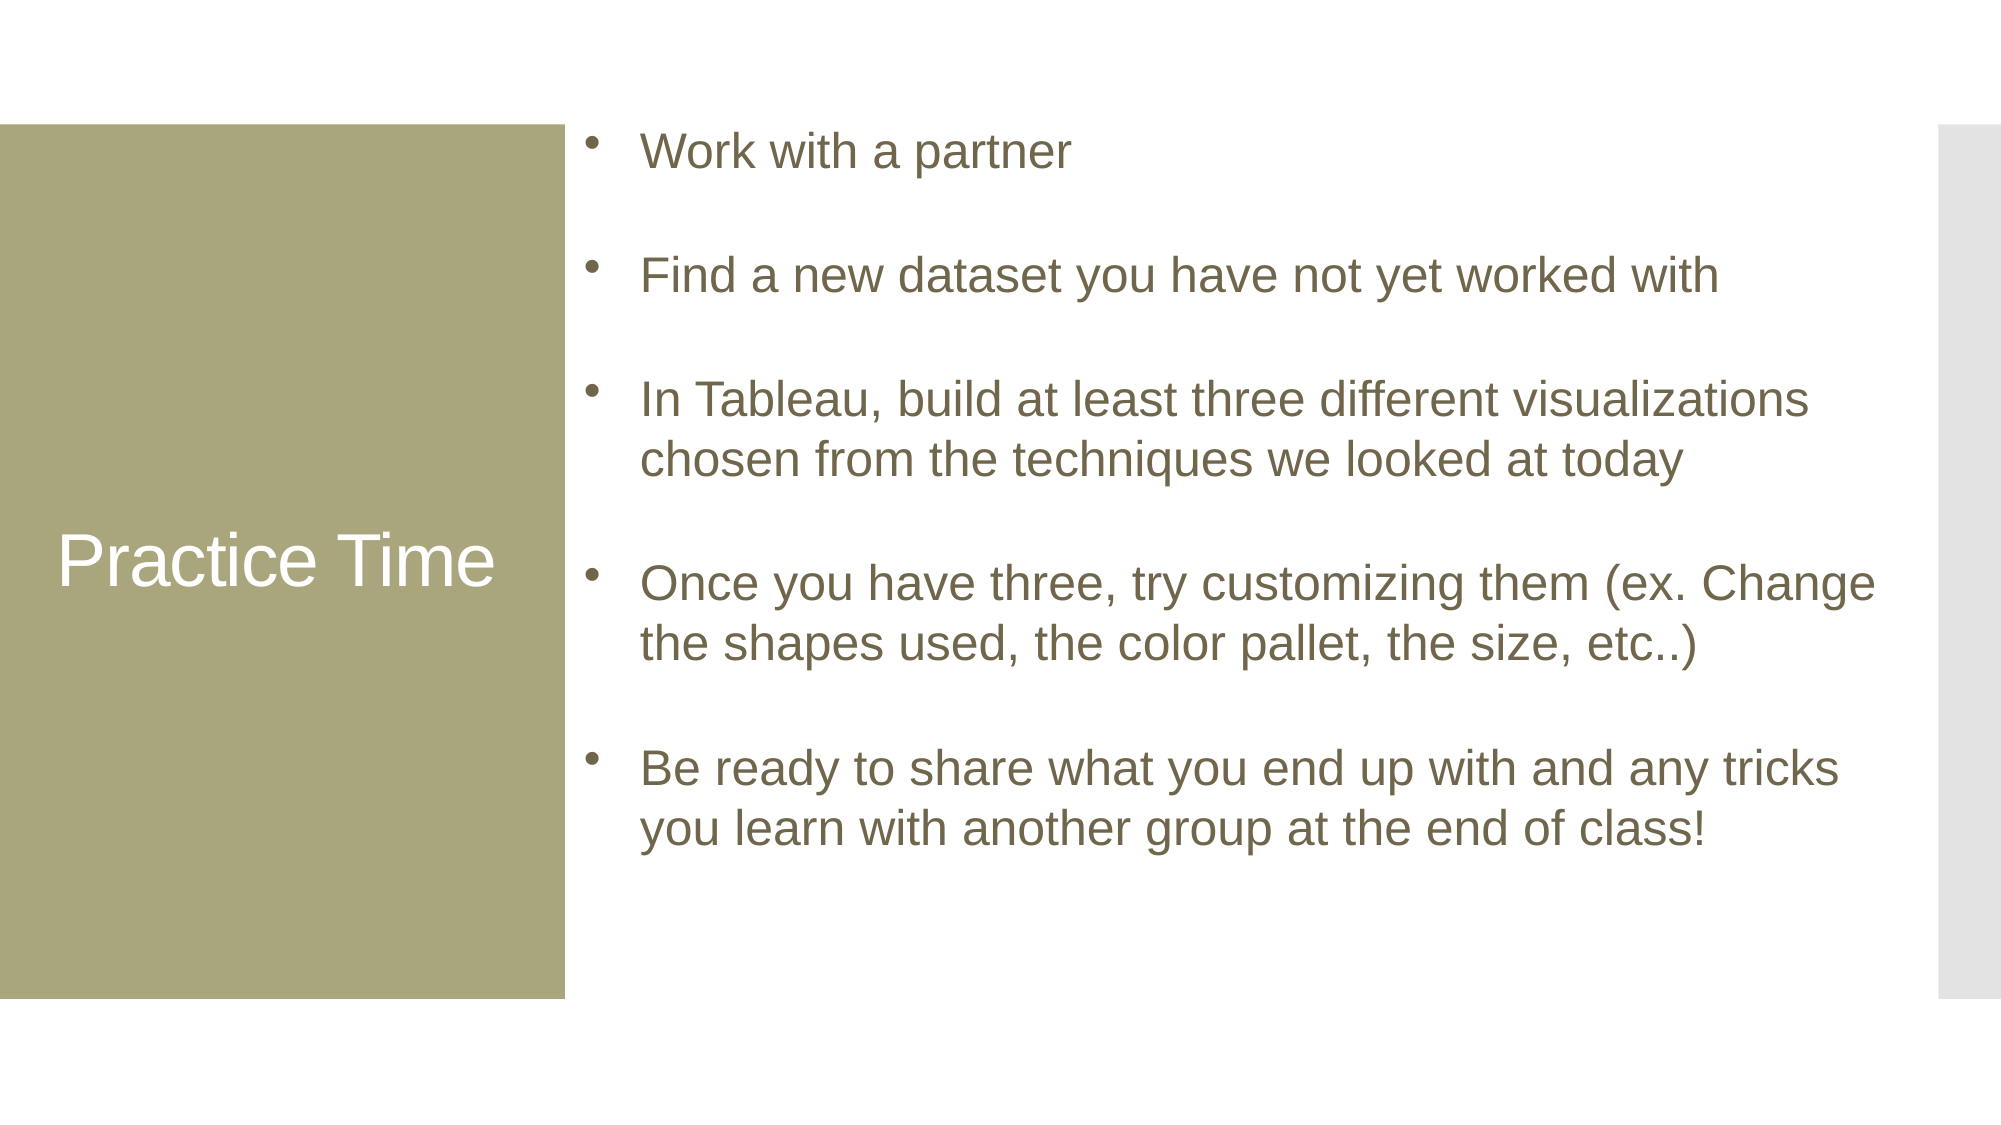

Work with a partner

Find a new dataset you have not yet worked with

In Tableau, build at least three different visualizations chosen from the techniques we looked at today

Once you have three, try customizing them (ex. Change the shapes used, the color pallet, the size, etc..)

Be ready to share what you end up with and any tricks you learn with another group at the end of class!
Practice Time